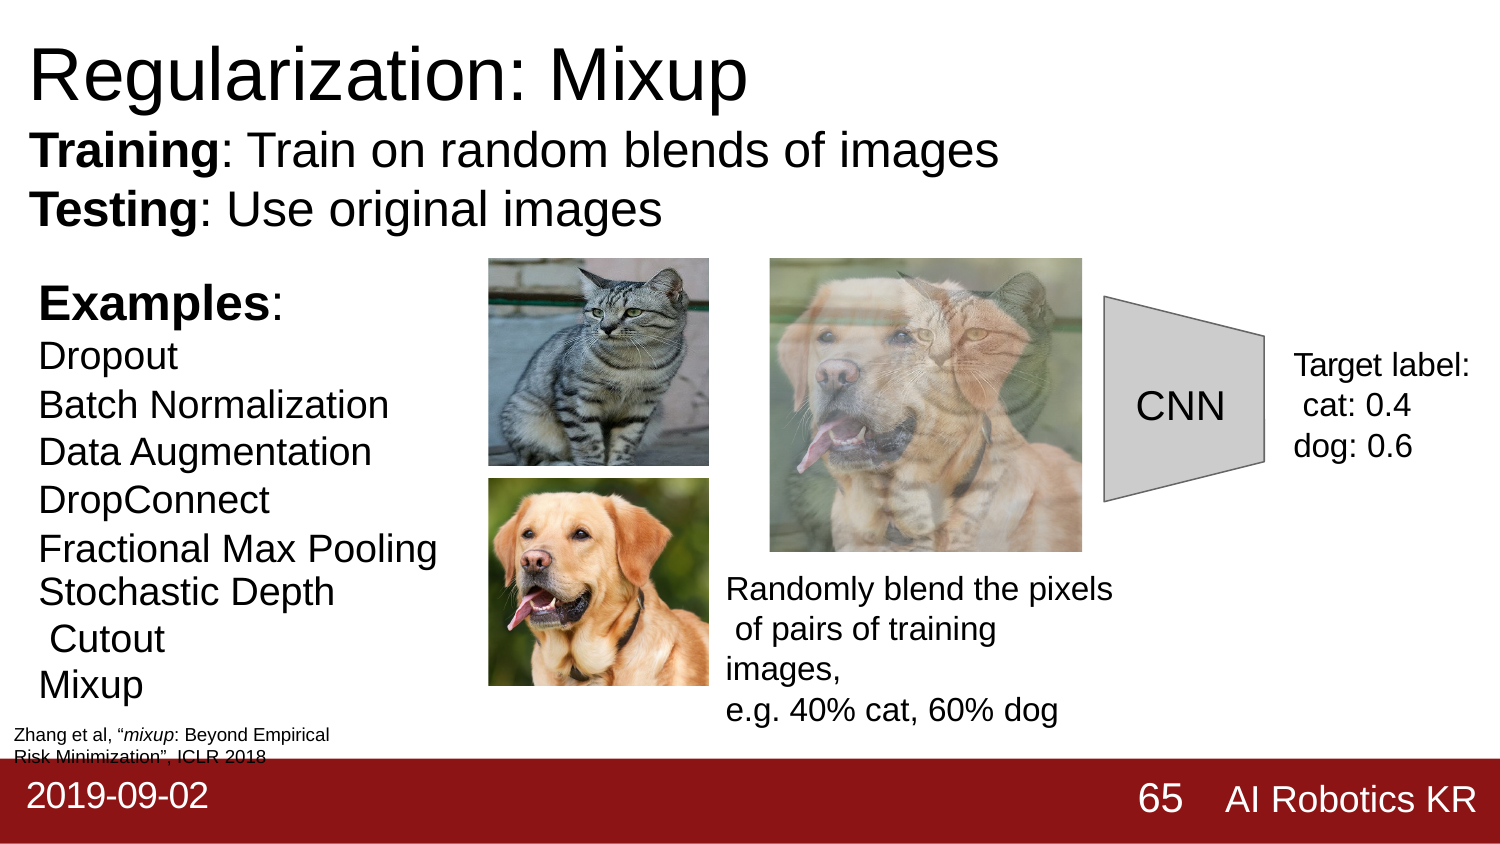

# Regularization: Mixup
Training: Train on random blends of images
Testing: Use original images
Examples:
Dropout
Batch Normalization  Data Augmentation
DropConnect
Fractional Max Pooling

Target label:  cat: 0.4
dog: 0.6
CNN

Stochastic Depth  Cutout
Mixup
Zhang et al, “mixup: Beyond Empirical Risk Minimization”, ICLR 2018
Randomly blend the pixels  of pairs of training images,
e.g. 40% cat, 60% dog
AI Robotics KR
2019-09-02
65